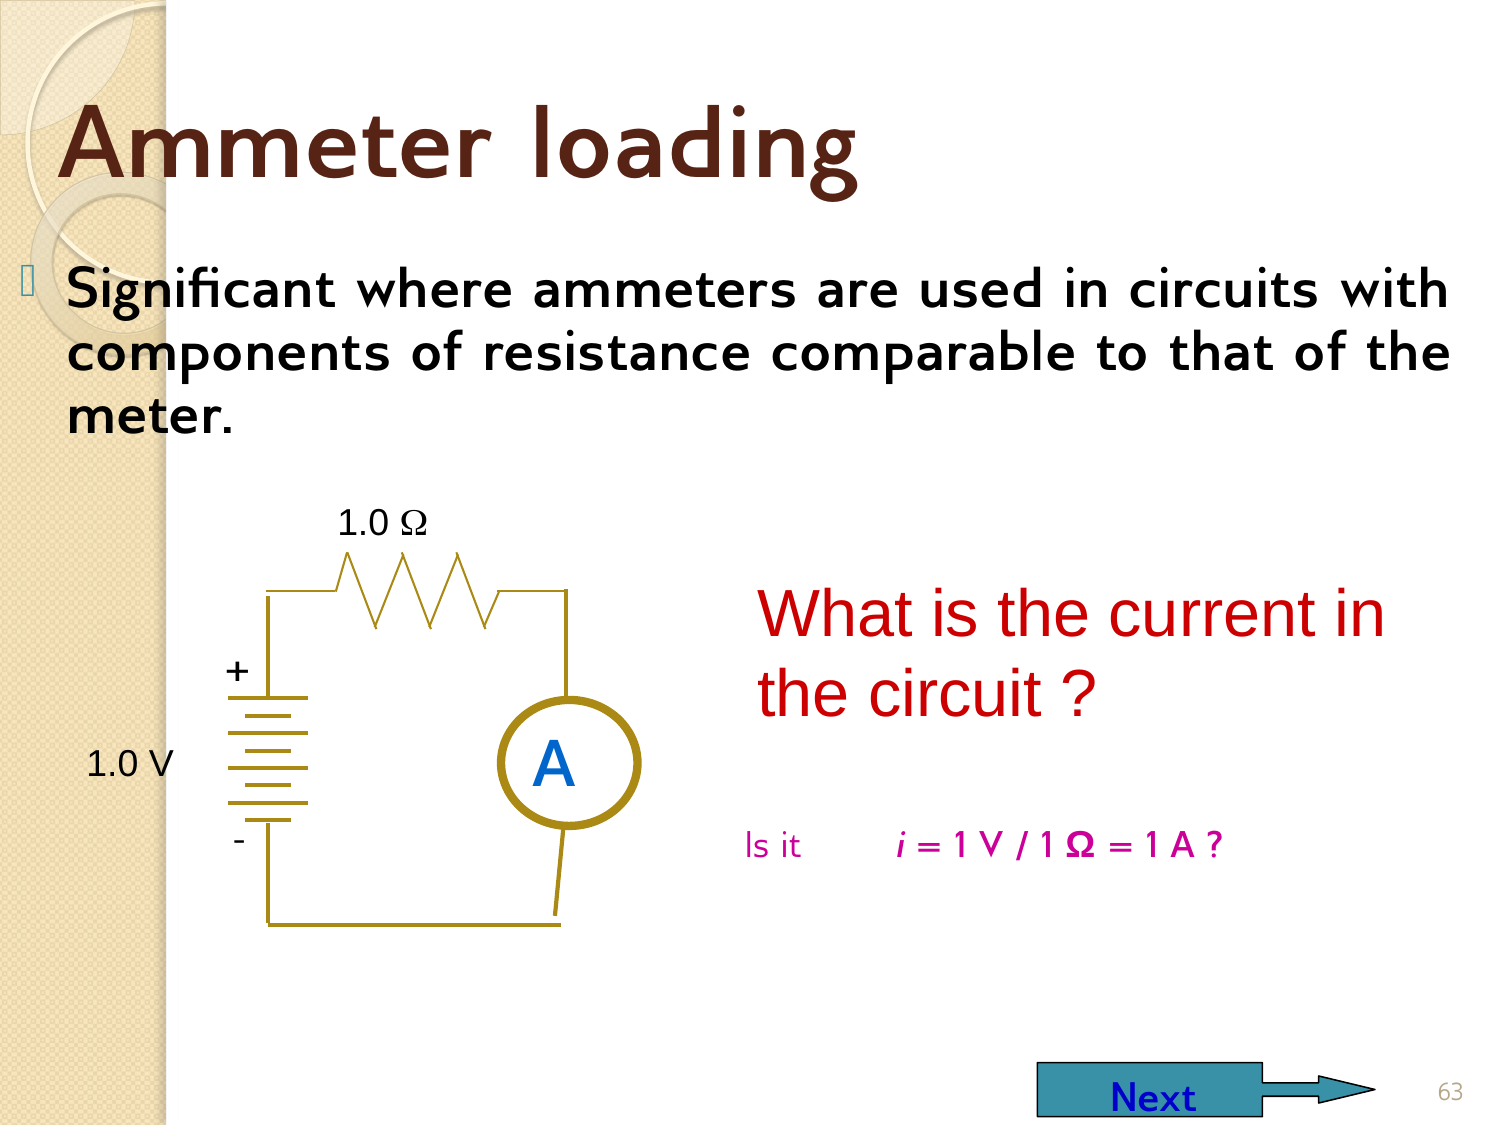

Ammeter loading
Significant where ammeters are used in circuits with components of resistance comparable to that of the meter.
1.0 Ω

+

A
1.0 V

-

What is the current in the circuit ?
Is it 	i = 1 V / 1 Ω = 1 A ?
 Next

63